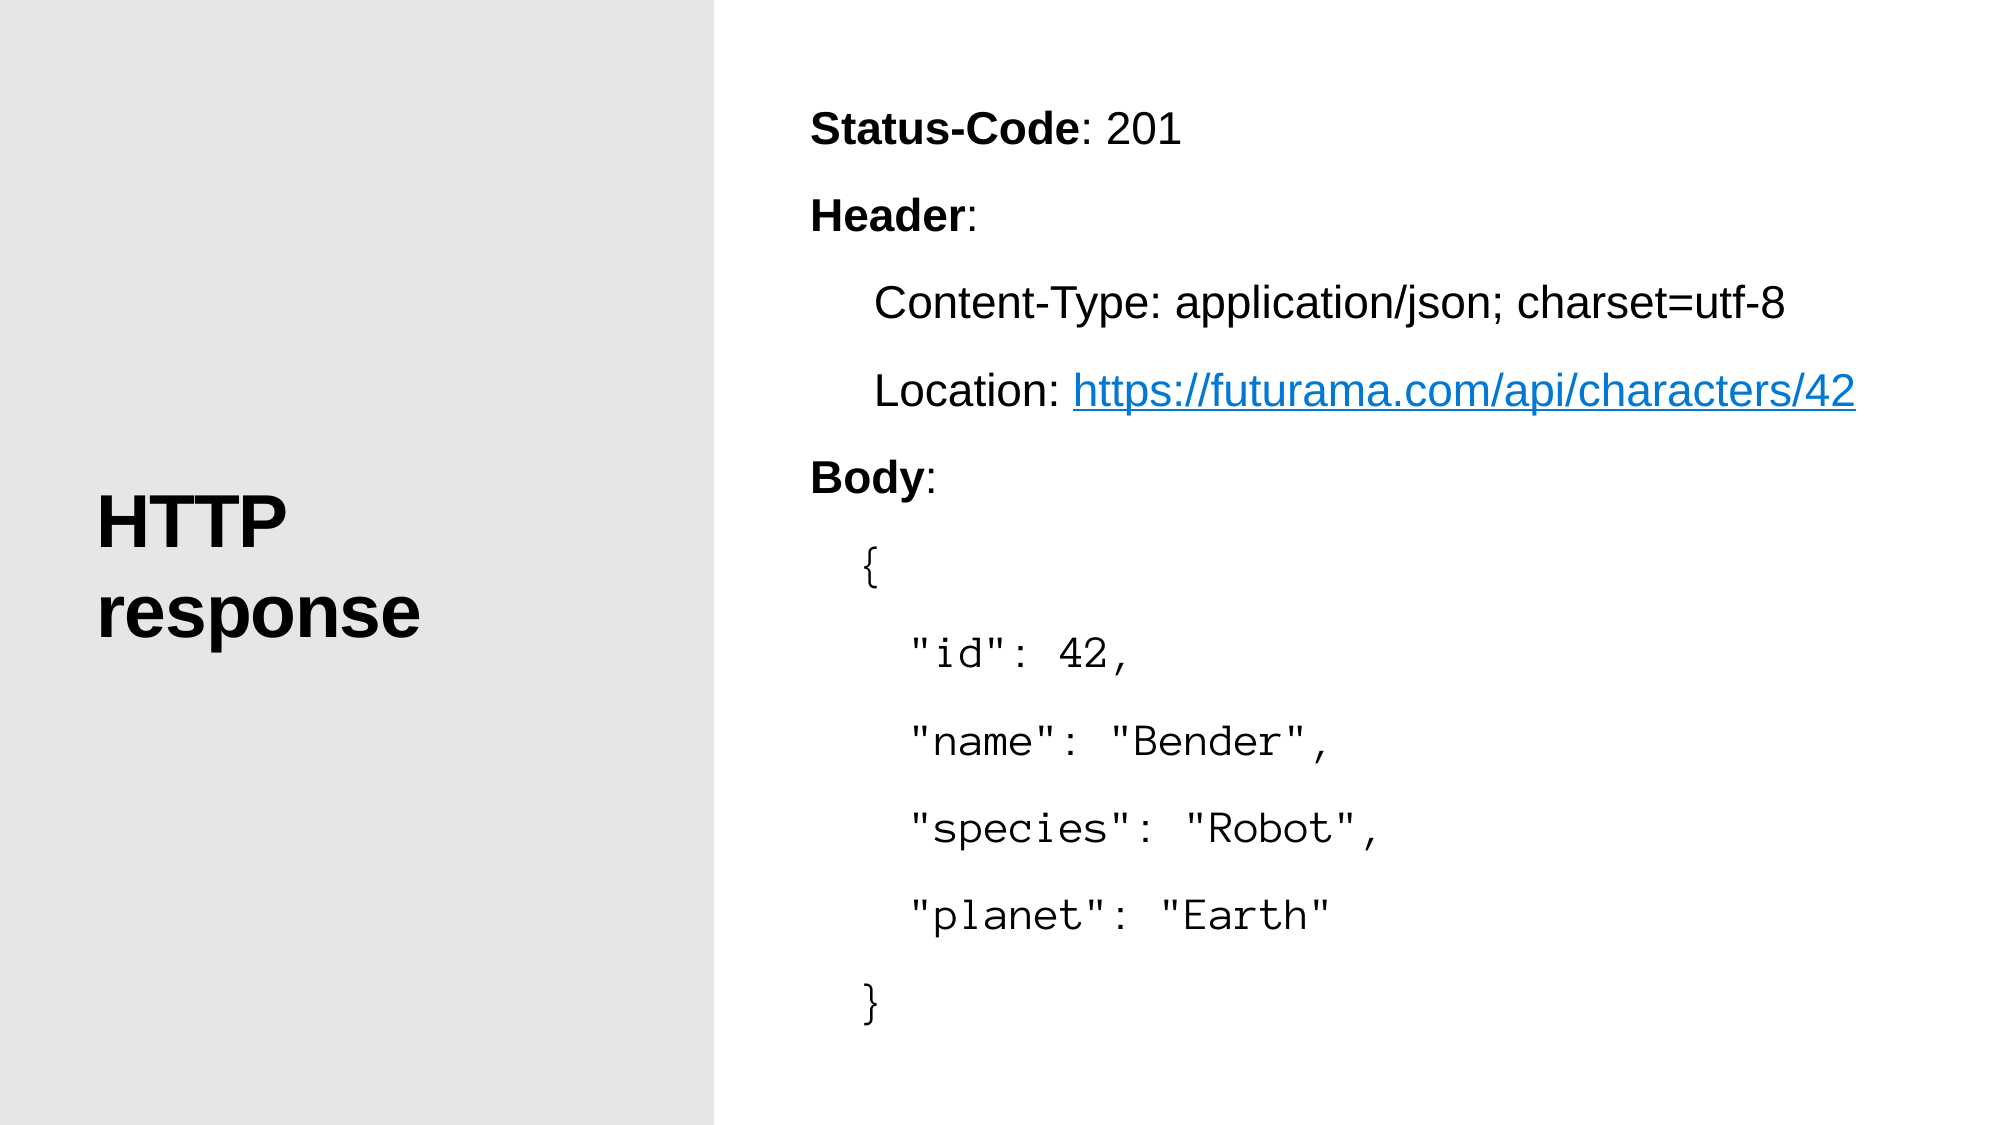

# HTTP response
Status-Code: 201
Header:
     Content-Type: application/json; charset=utf-8
     Location: https://futurama.com/api/characters/42
Body:
  {
    "id": 42,
    "name": "Bender",
    "species": "Robot",
    "planet": "Earth"
  }